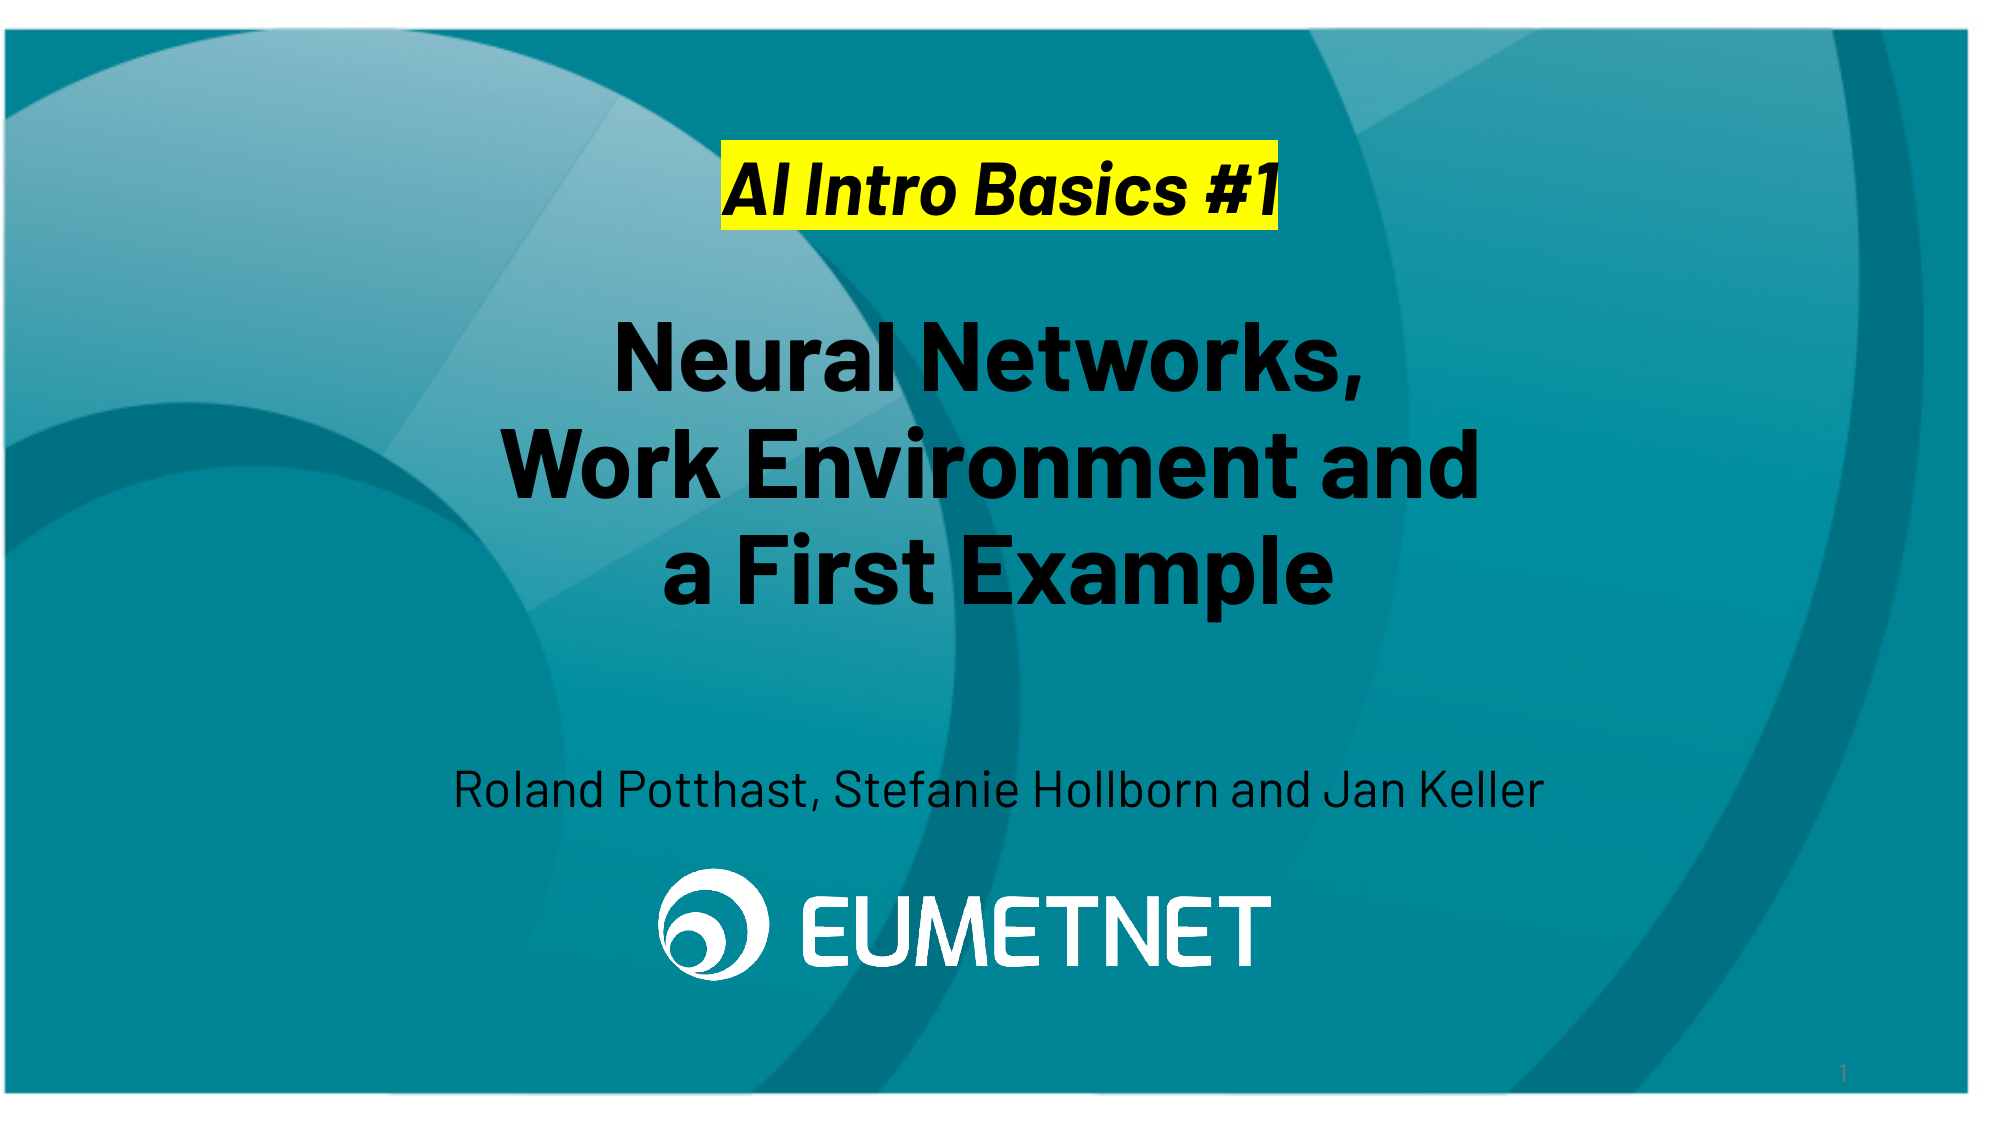

# AI Intro Basics #1
Neural Networks,
Work Environment and
a First Example
Roland Potthast, Stefanie Hollborn and Jan Keller
1